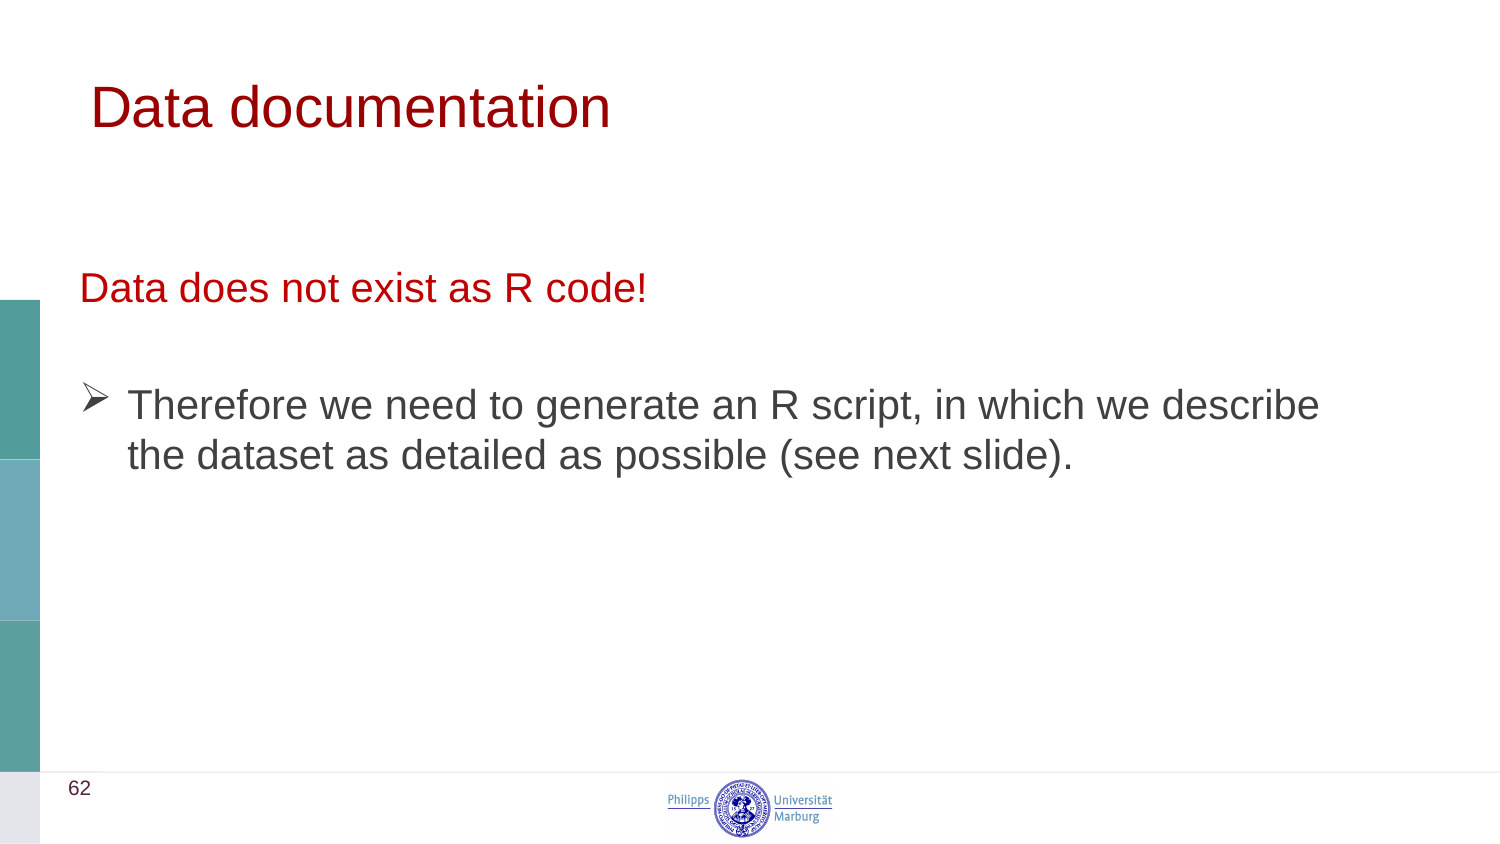

# Data documentation
Data does not exist as R code!

Therefore we need to generate an R script, in which we describe the dataset as detailed as possible (see next slide).
62